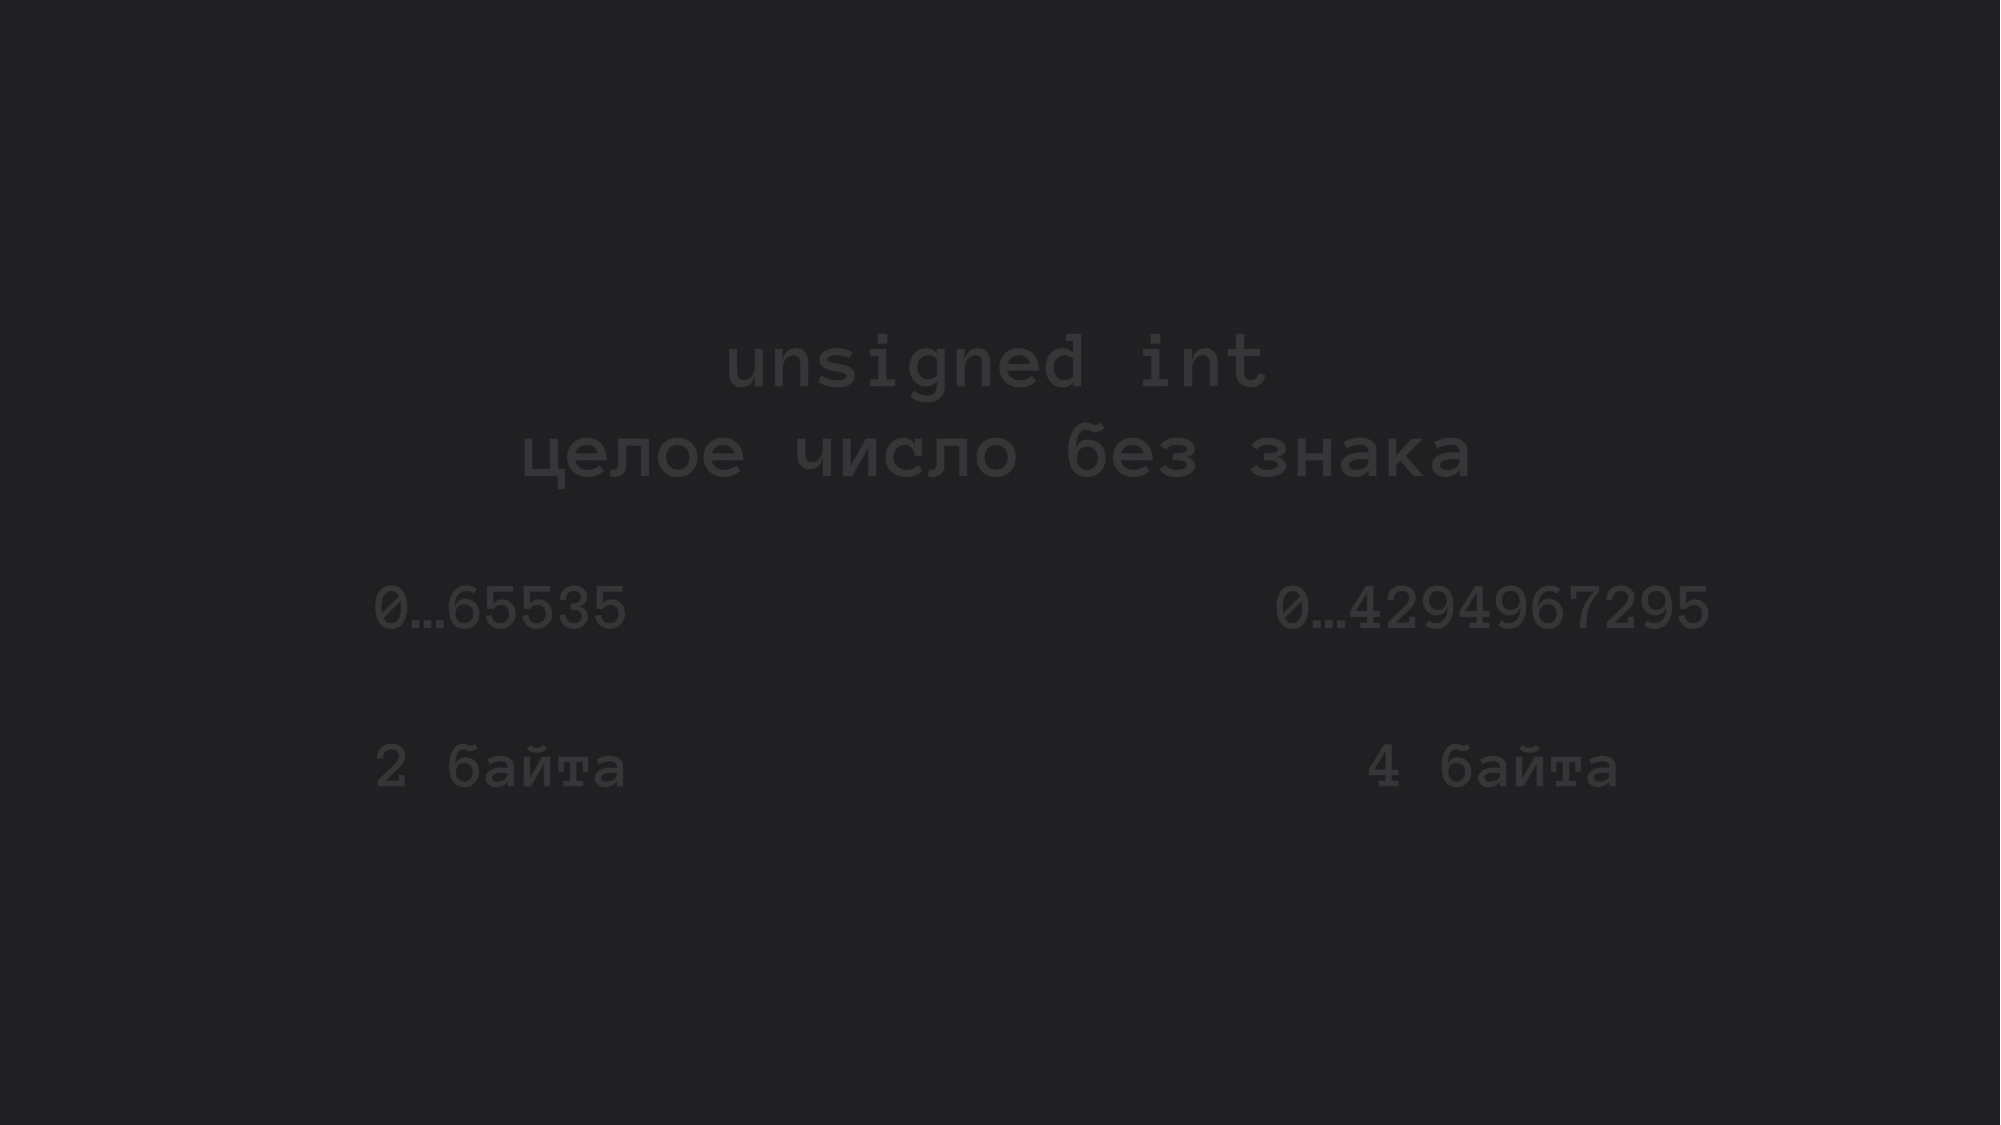

unsigned int
целое число без знака
0…65535
0…4294967295
2 байта
4 байта